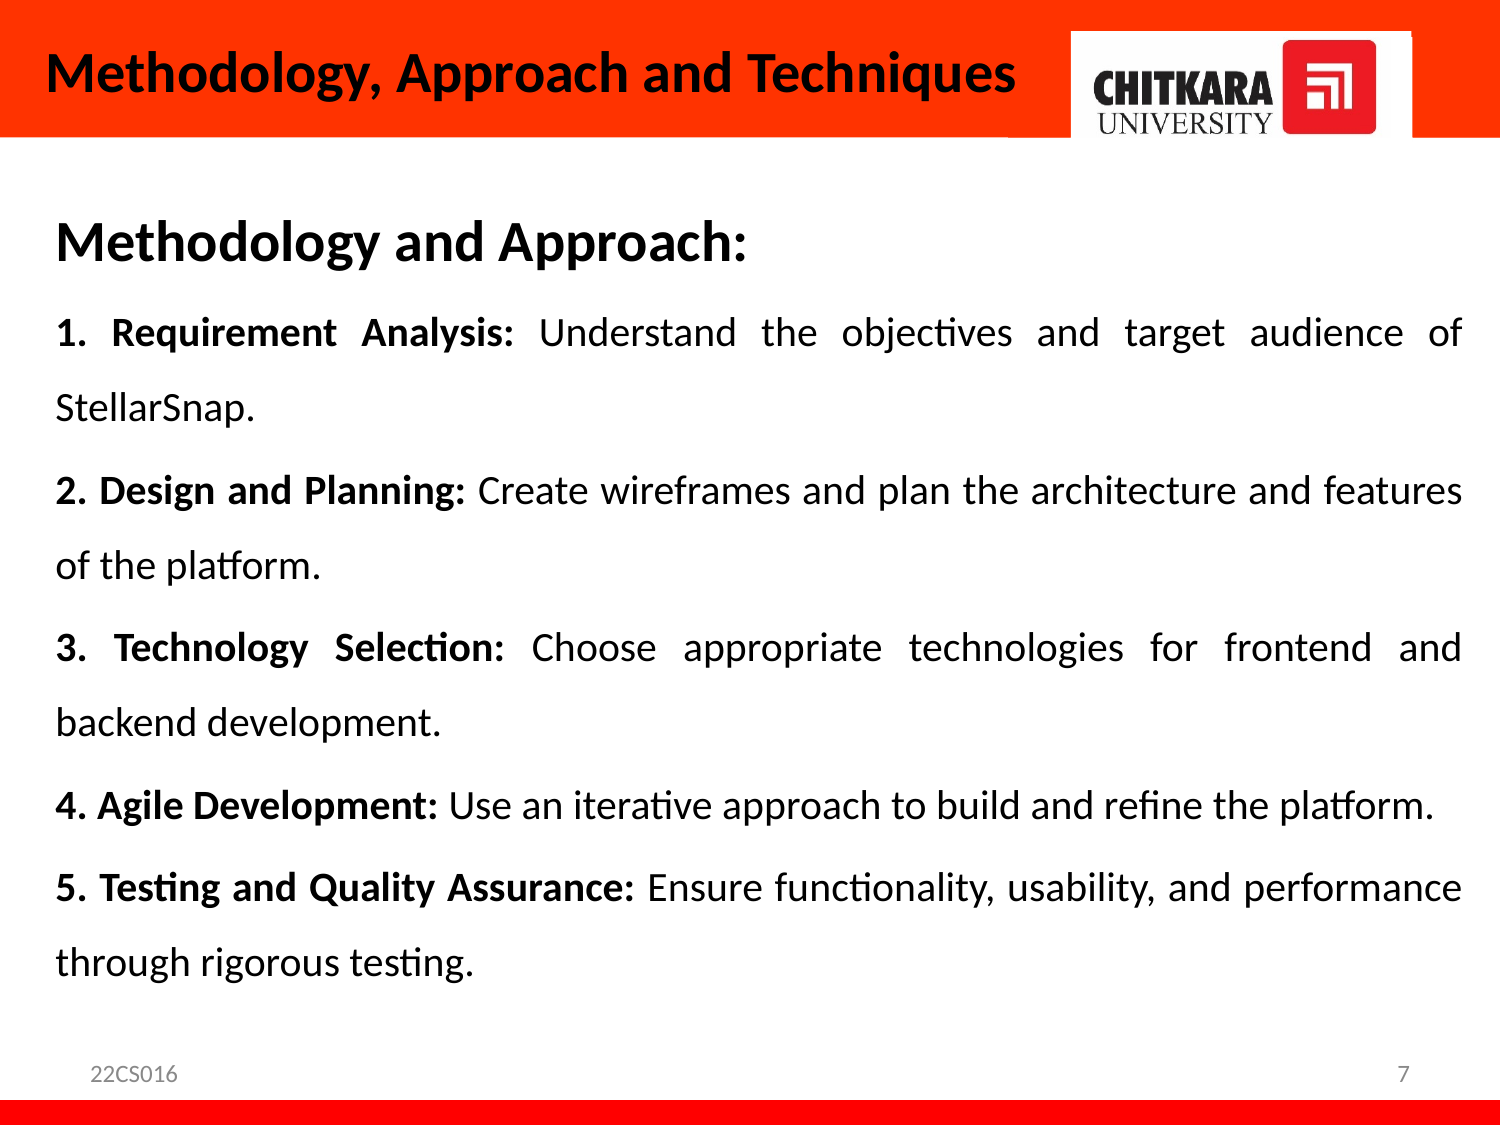

# Methodology, Approach and Techniques
Methodology and Approach:
1. Requirement Analysis: Understand the objectives and target audience of StellarSnap.
2. Design and Planning: Create wireframes and plan the architecture and features of the platform.
3. Technology Selection: Choose appropriate technologies for frontend and backend development.
4. Agile Development: Use an iterative approach to build and refine the platform.
5. Testing and Quality Assurance: Ensure functionality, usability, and performance through rigorous testing.

22CS016
7